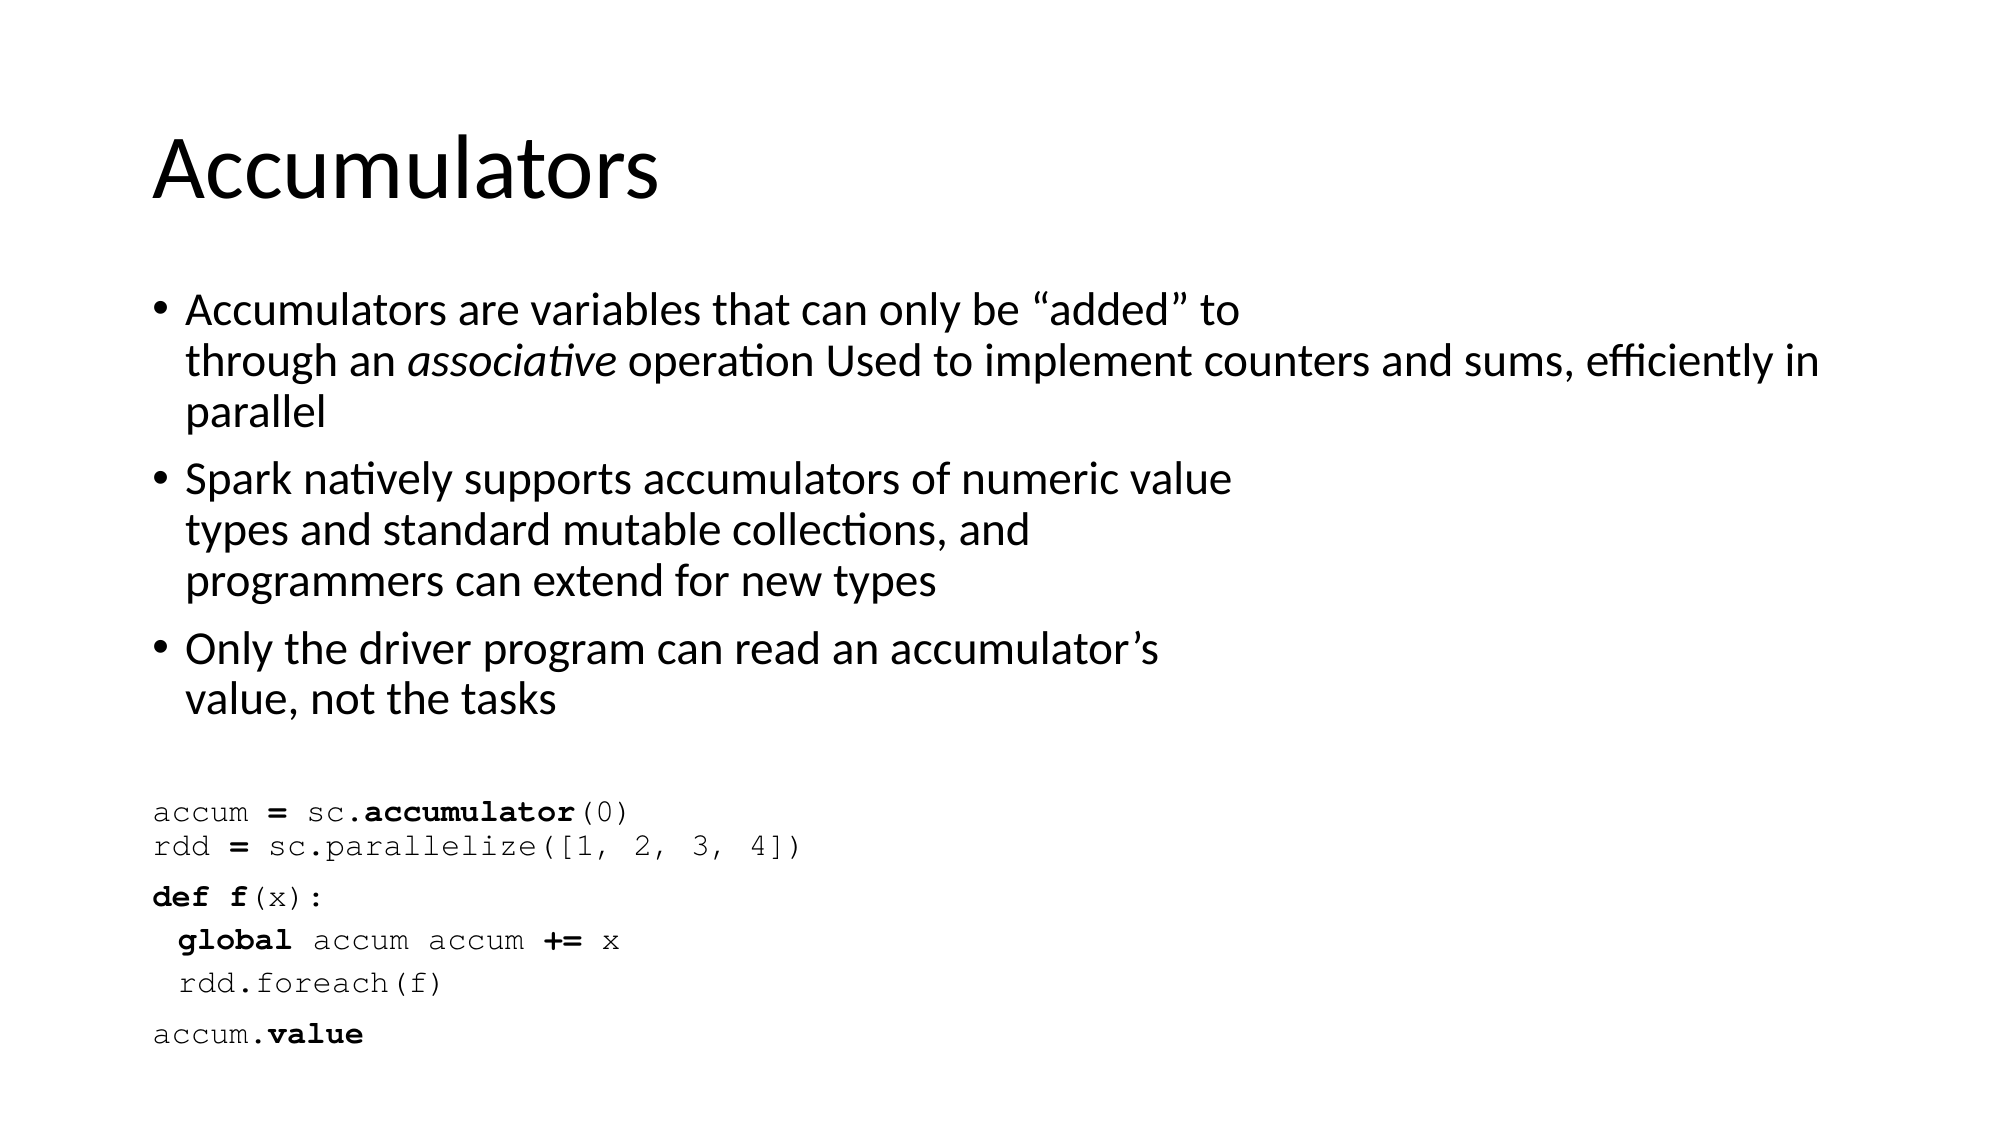

# Accumulators
Accumulators are variables that can only be “added” to
through an associative operation Used to implement counters and sums, efficiently in parallel
Spark natively supports accumulators of numeric value
types and standard mutable collections, and
programmers can extend for new types
Only the driver program can read an accumulator’s
value, not the tasks

accum = sc.accumulator(0)
rdd = sc.parallelize([1, 2, 3, 4])
def f(x):
global accum accum += x
rdd.foreach(f)
accum.value